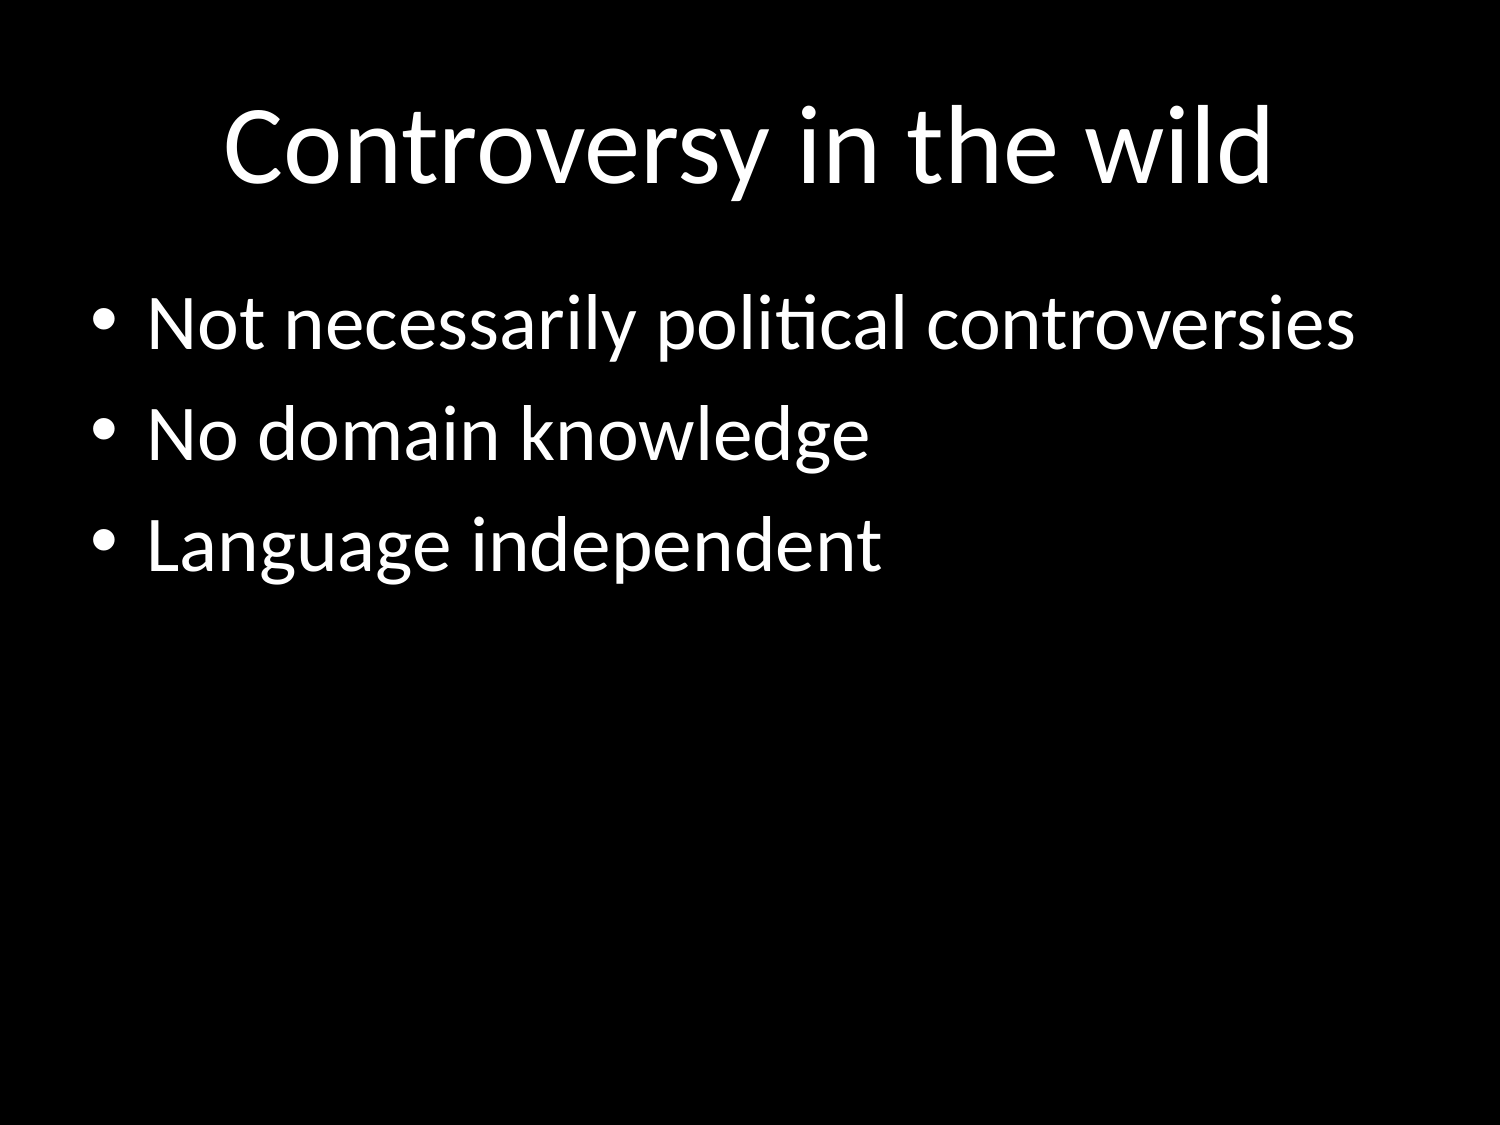

# Controversy in the wild
Not necessarily political controversies
No domain knowledge
Language independent